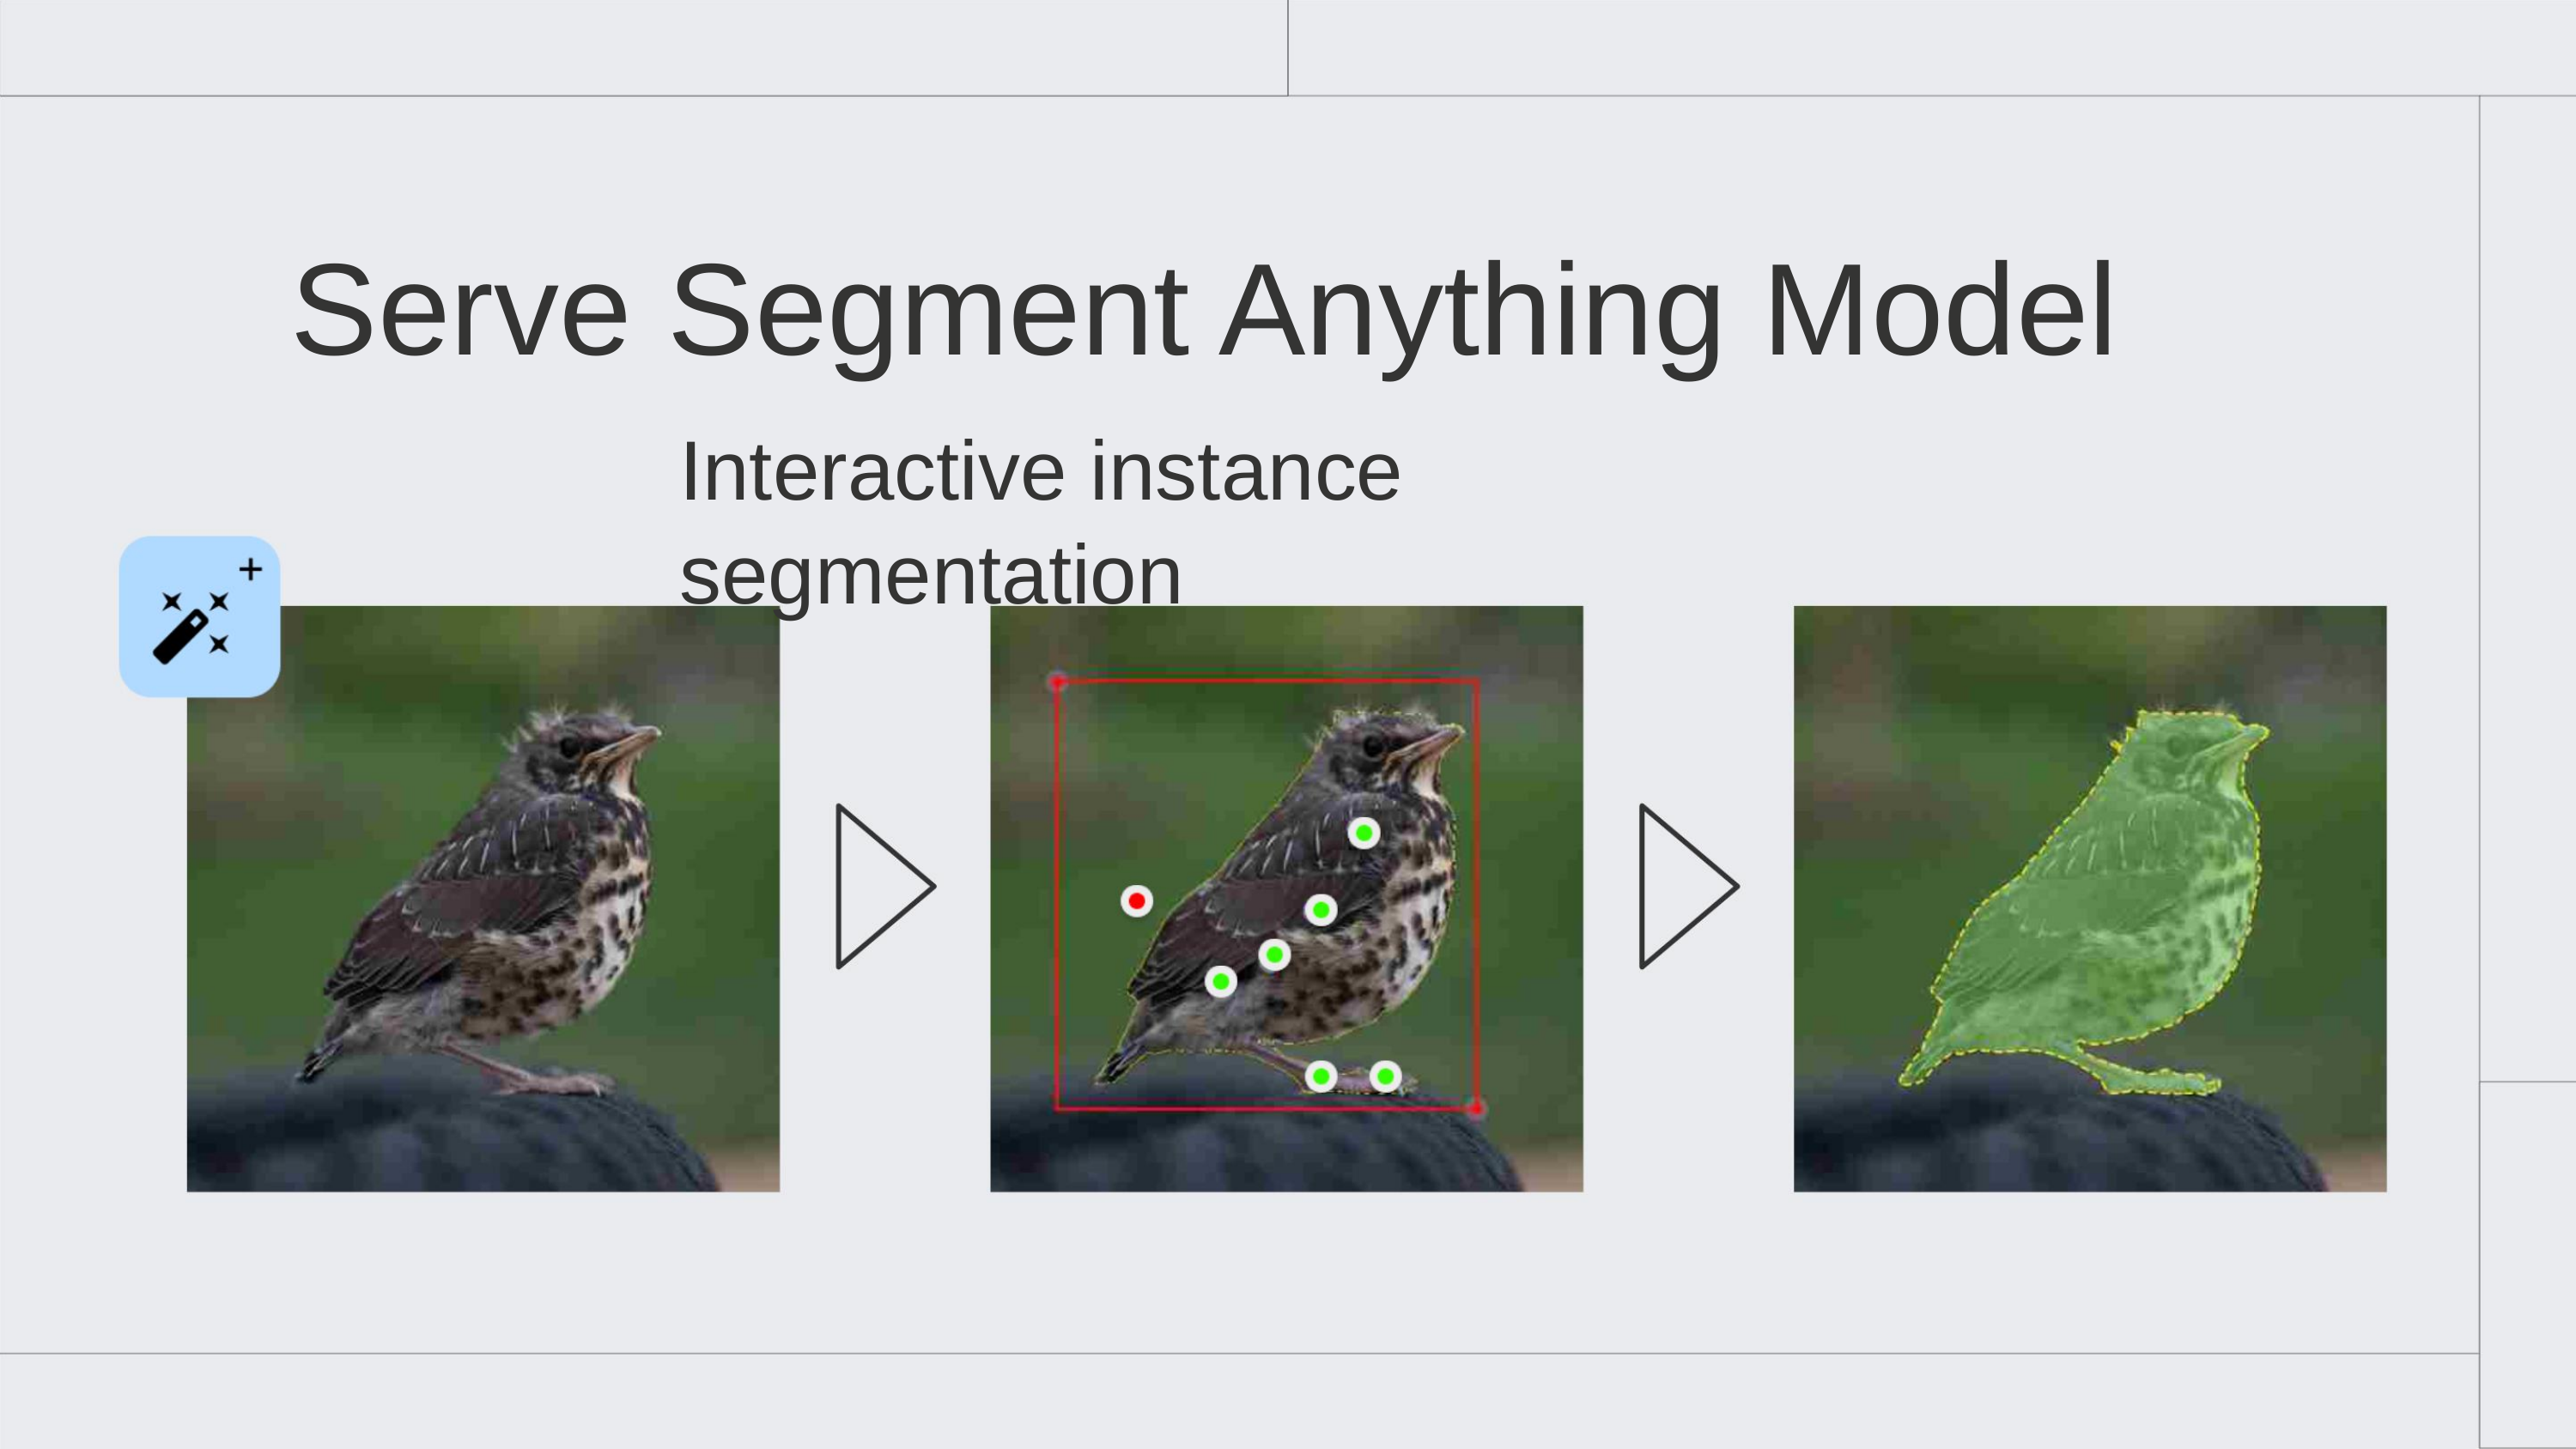

Serve Segment Anything Model
Interactive instance segmentation